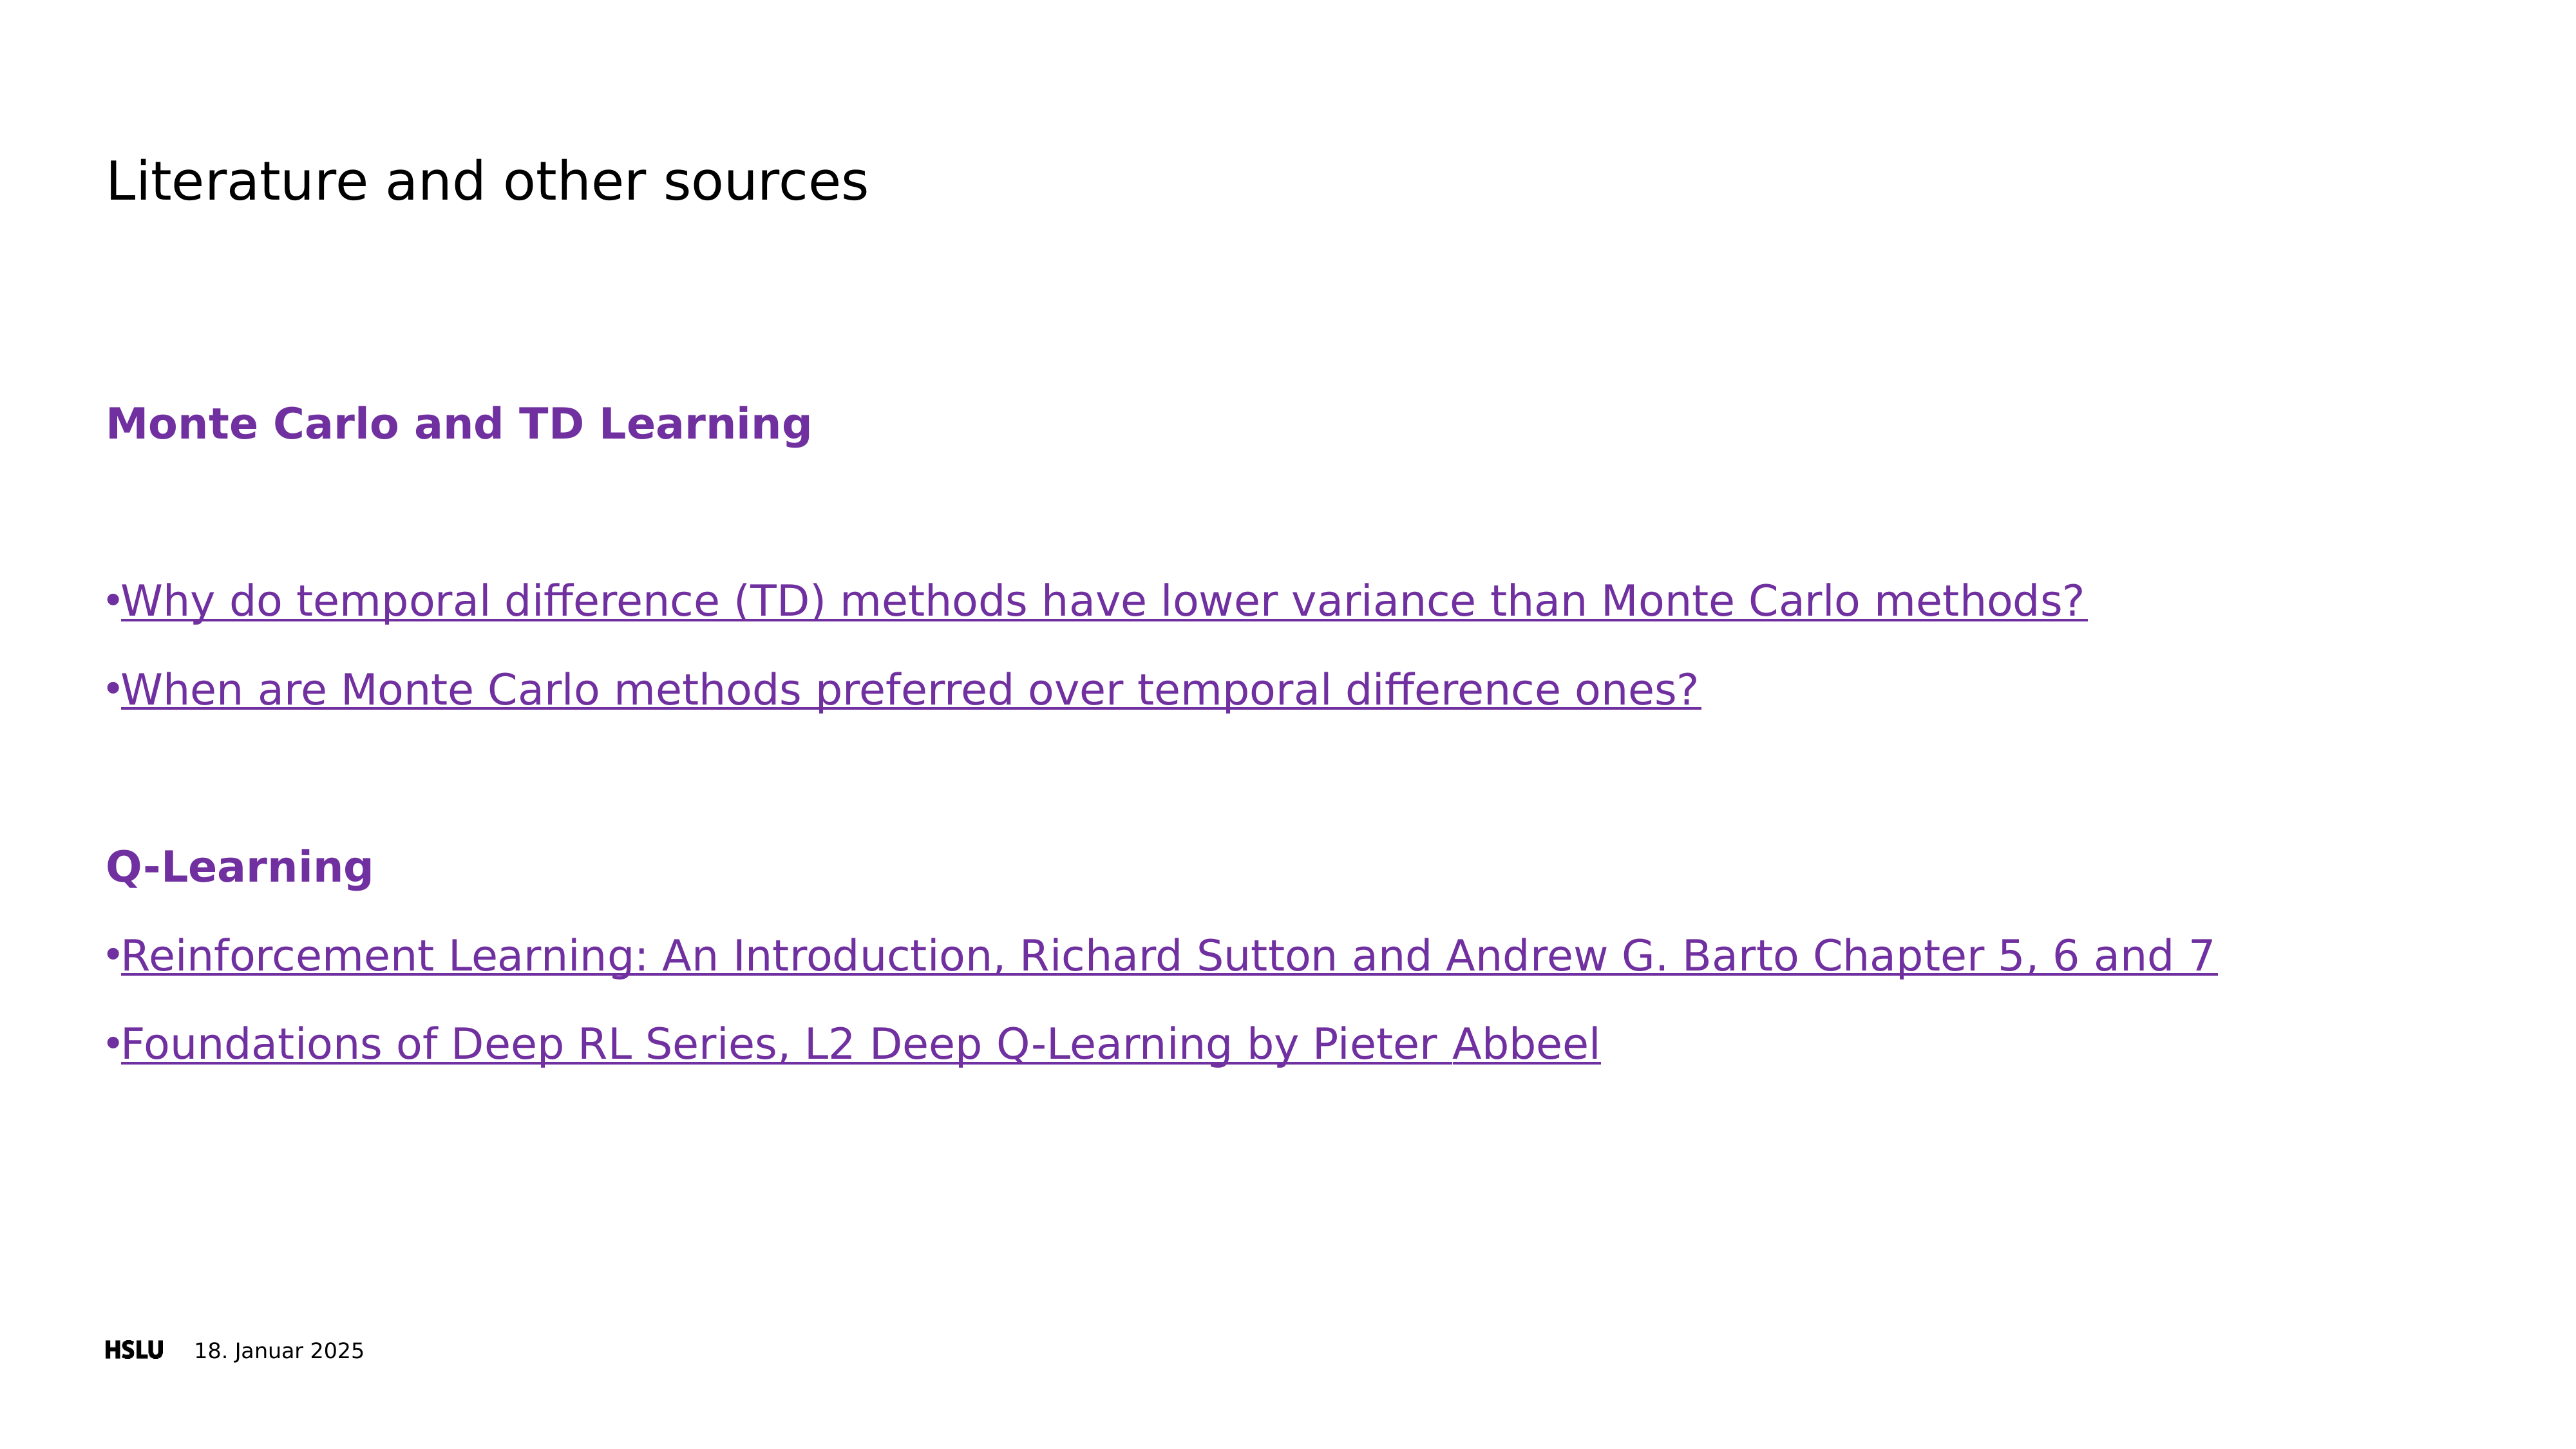

# Literature and other sources
Monte Carlo and TD Learning

Why do temporal difference (TD) methods have lower variance than Monte Carlo methods?
When are Monte Carlo methods preferred over temporal difference ones?

Q-Learning
Reinforcement Learning: An Introduction, Richard Sutton and Andrew G. Barto Chapter 5, 6 and 7
Foundations of Deep RL Series, L2 Deep Q-Learning by Pieter Abbeel

18. Januar 2025